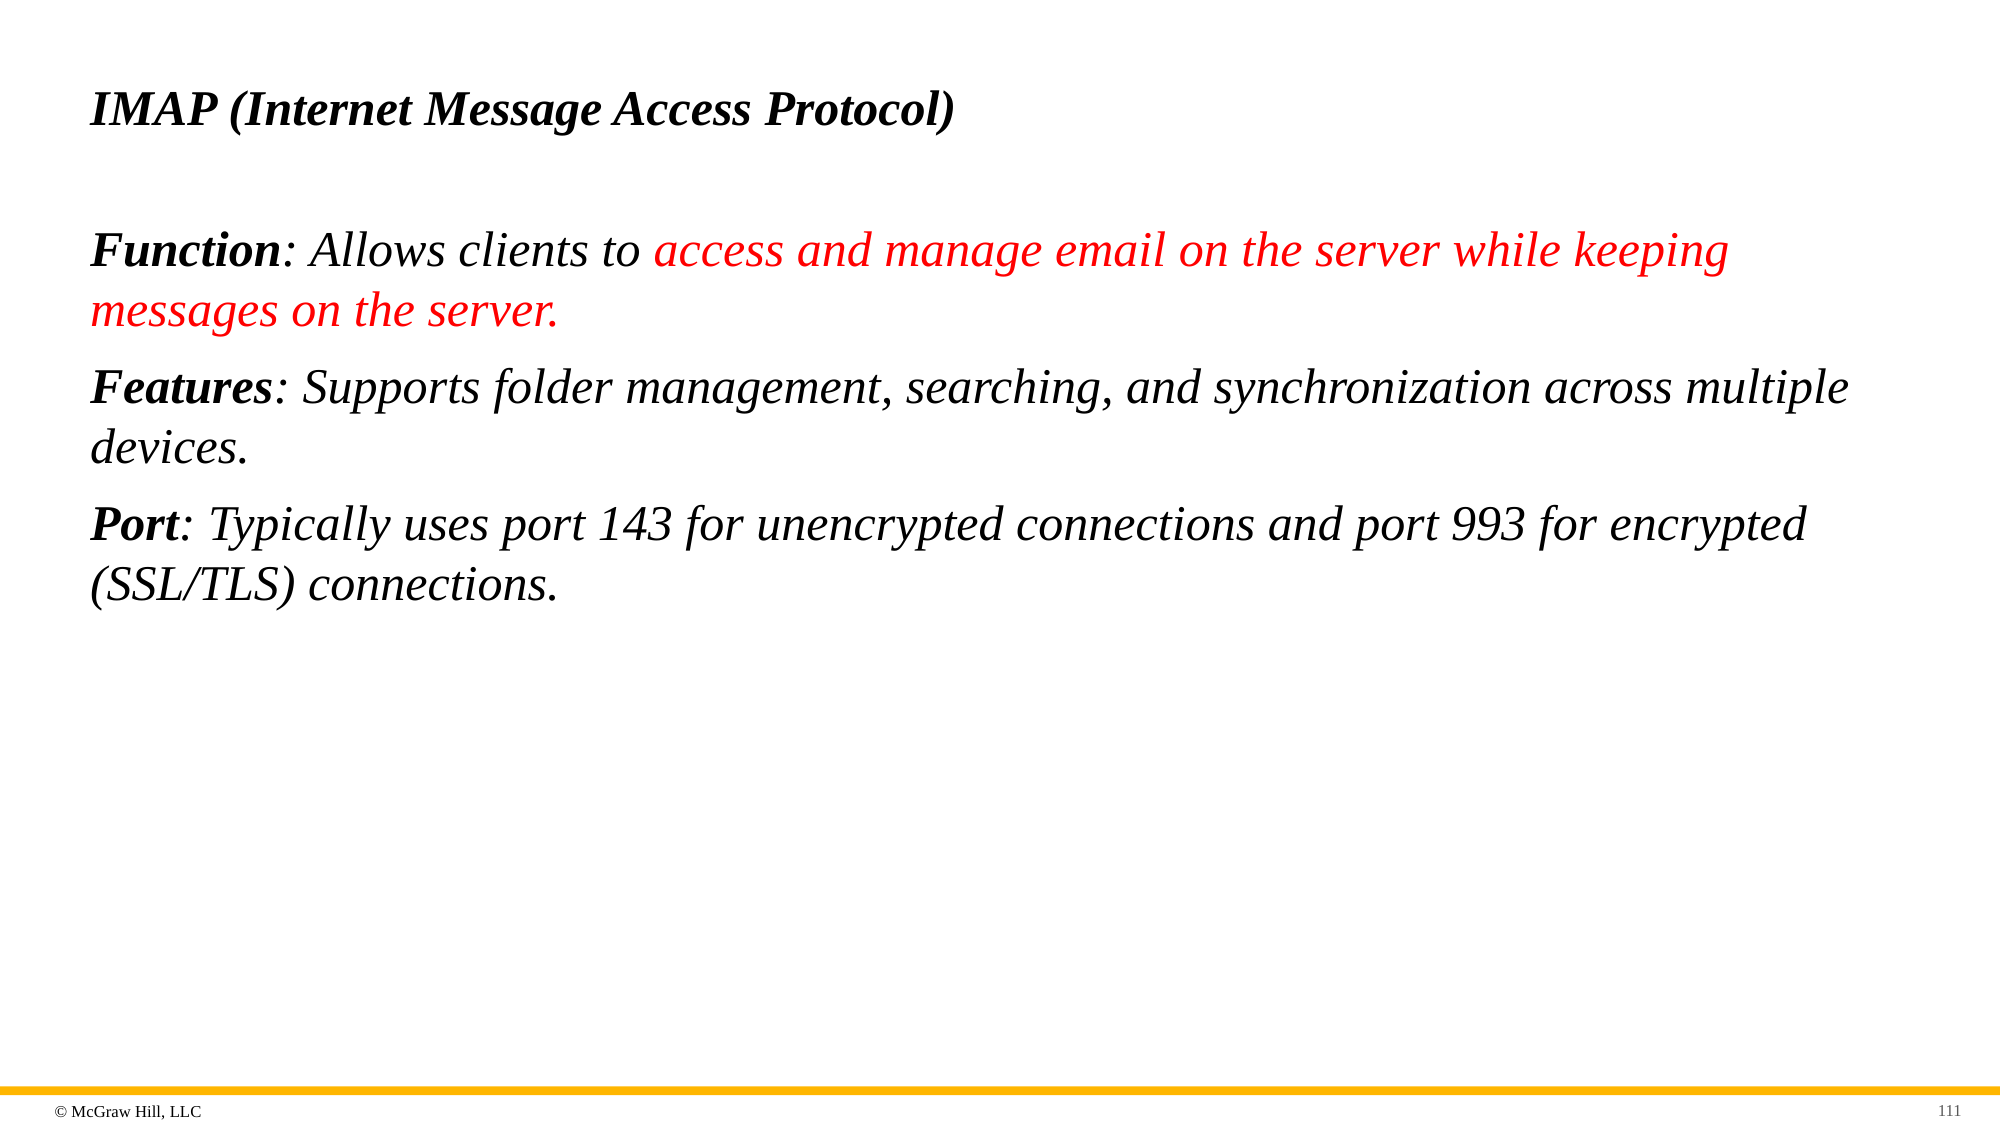

# IMAP (Internet Message Access Protocol)
Function: Allows clients to access and manage email on the server while keeping messages on the server.
Features: Supports folder management, searching, and synchronization across multiple devices.
Port: Typically uses port 143 for unencrypted connections and port 993 for encrypted (SSL/TLS) connections.

111